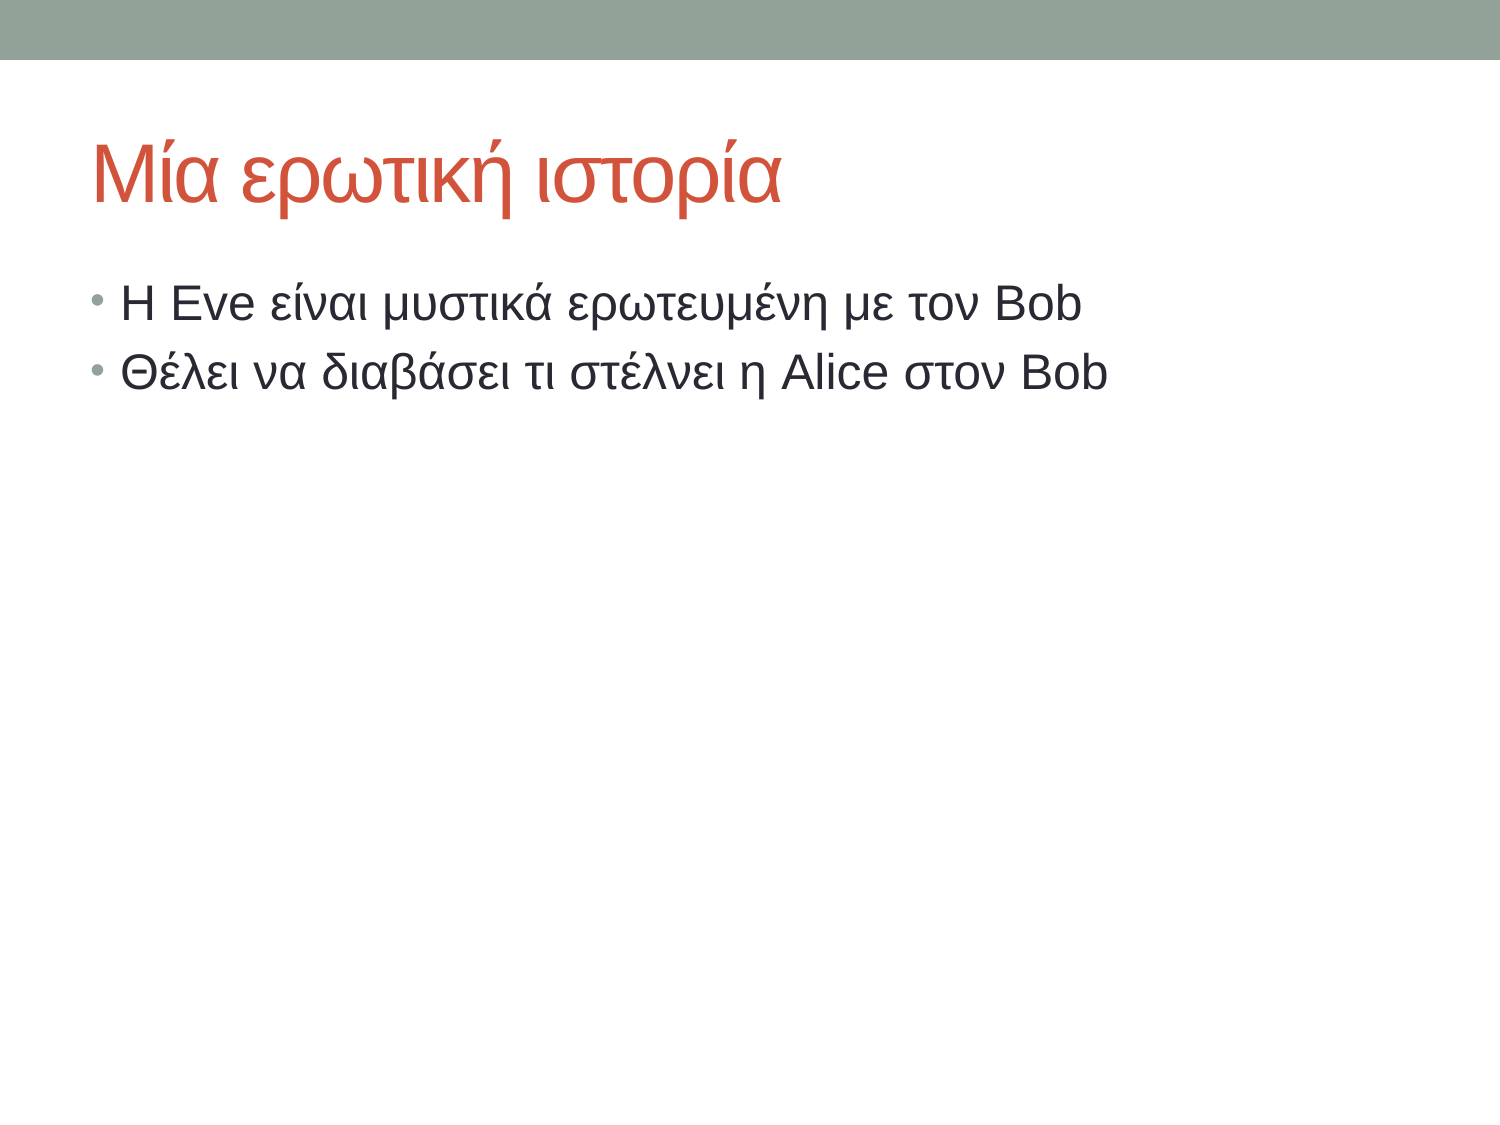

# Μία ερωτική ιστορία
Η Eve είναι μυστικά ερωτευμένη με τον Bob
Θέλει να διαβάσει τι στέλνει η Alice στον Bob